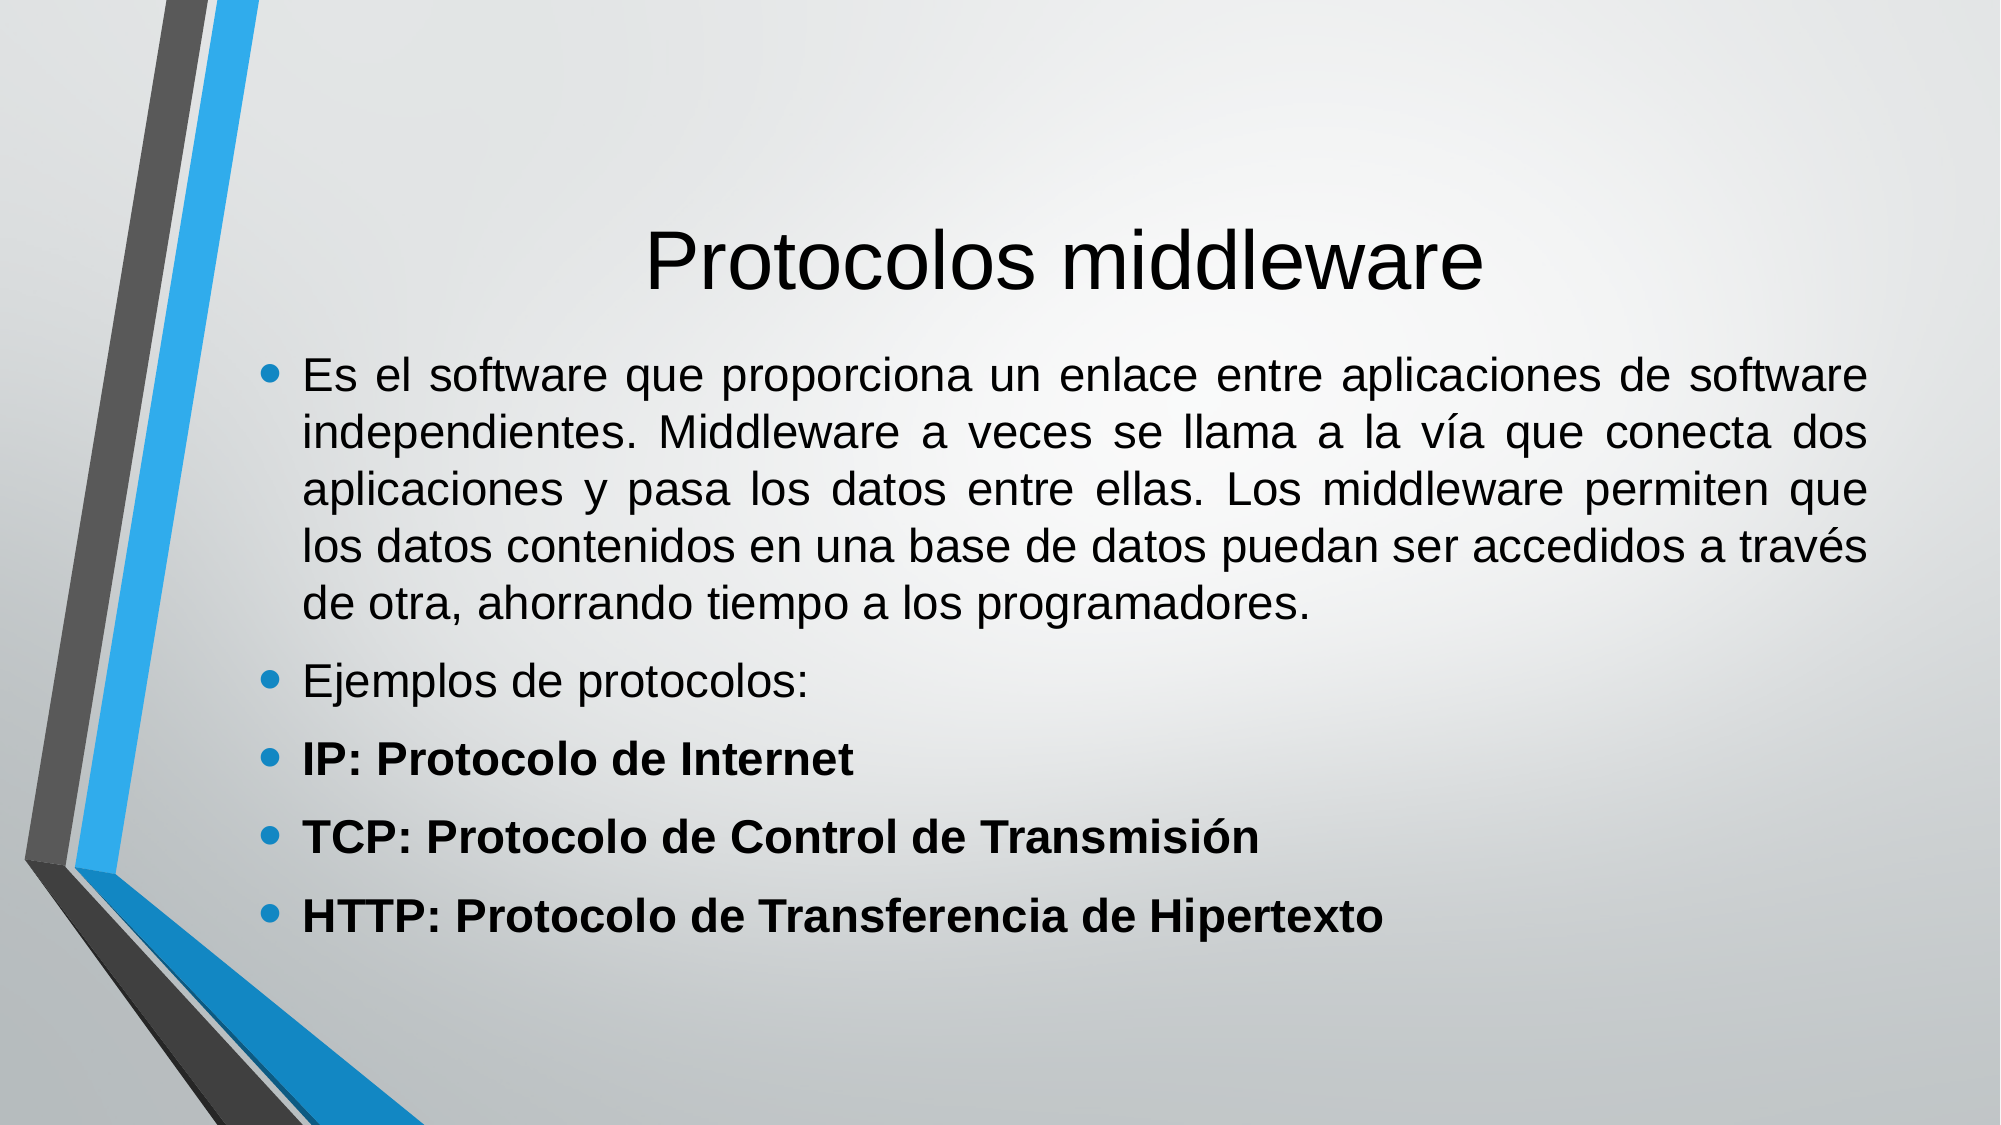

# Protocolos middleware
Es el software que proporciona un enlace entre aplicaciones de software independientes. Middleware a veces se llama a la vía que conecta dos aplicaciones y pasa los datos entre ellas. Los middleware permiten que los datos contenidos en una base de datos puedan ser accedidos a través de otra, ahorrando tiempo a los programadores.
Ejemplos de protocolos:
IP: Protocolo de Internet
TCP: Protocolo de Control de Transmisión
HTTP: Protocolo de Transferencia de Hipertexto